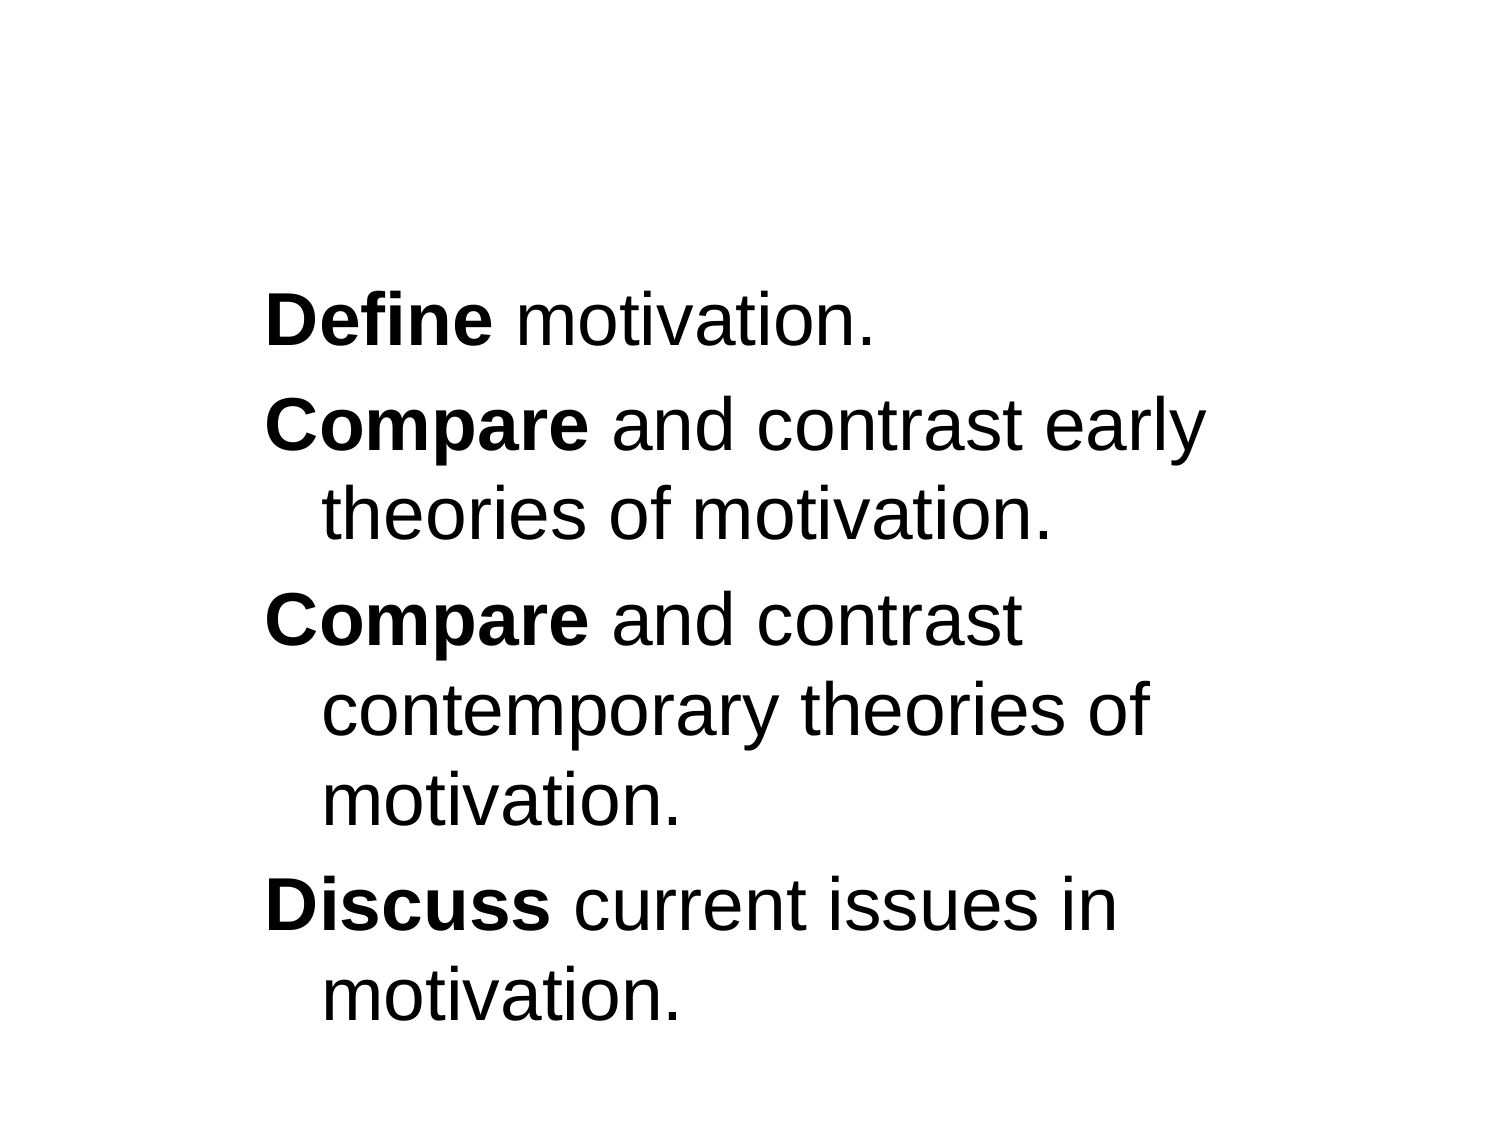

Define motivation.
Compare and contrast early theories of motivation.
Compare and contrast contemporary theories of motivation.
Discuss current issues in motivation.